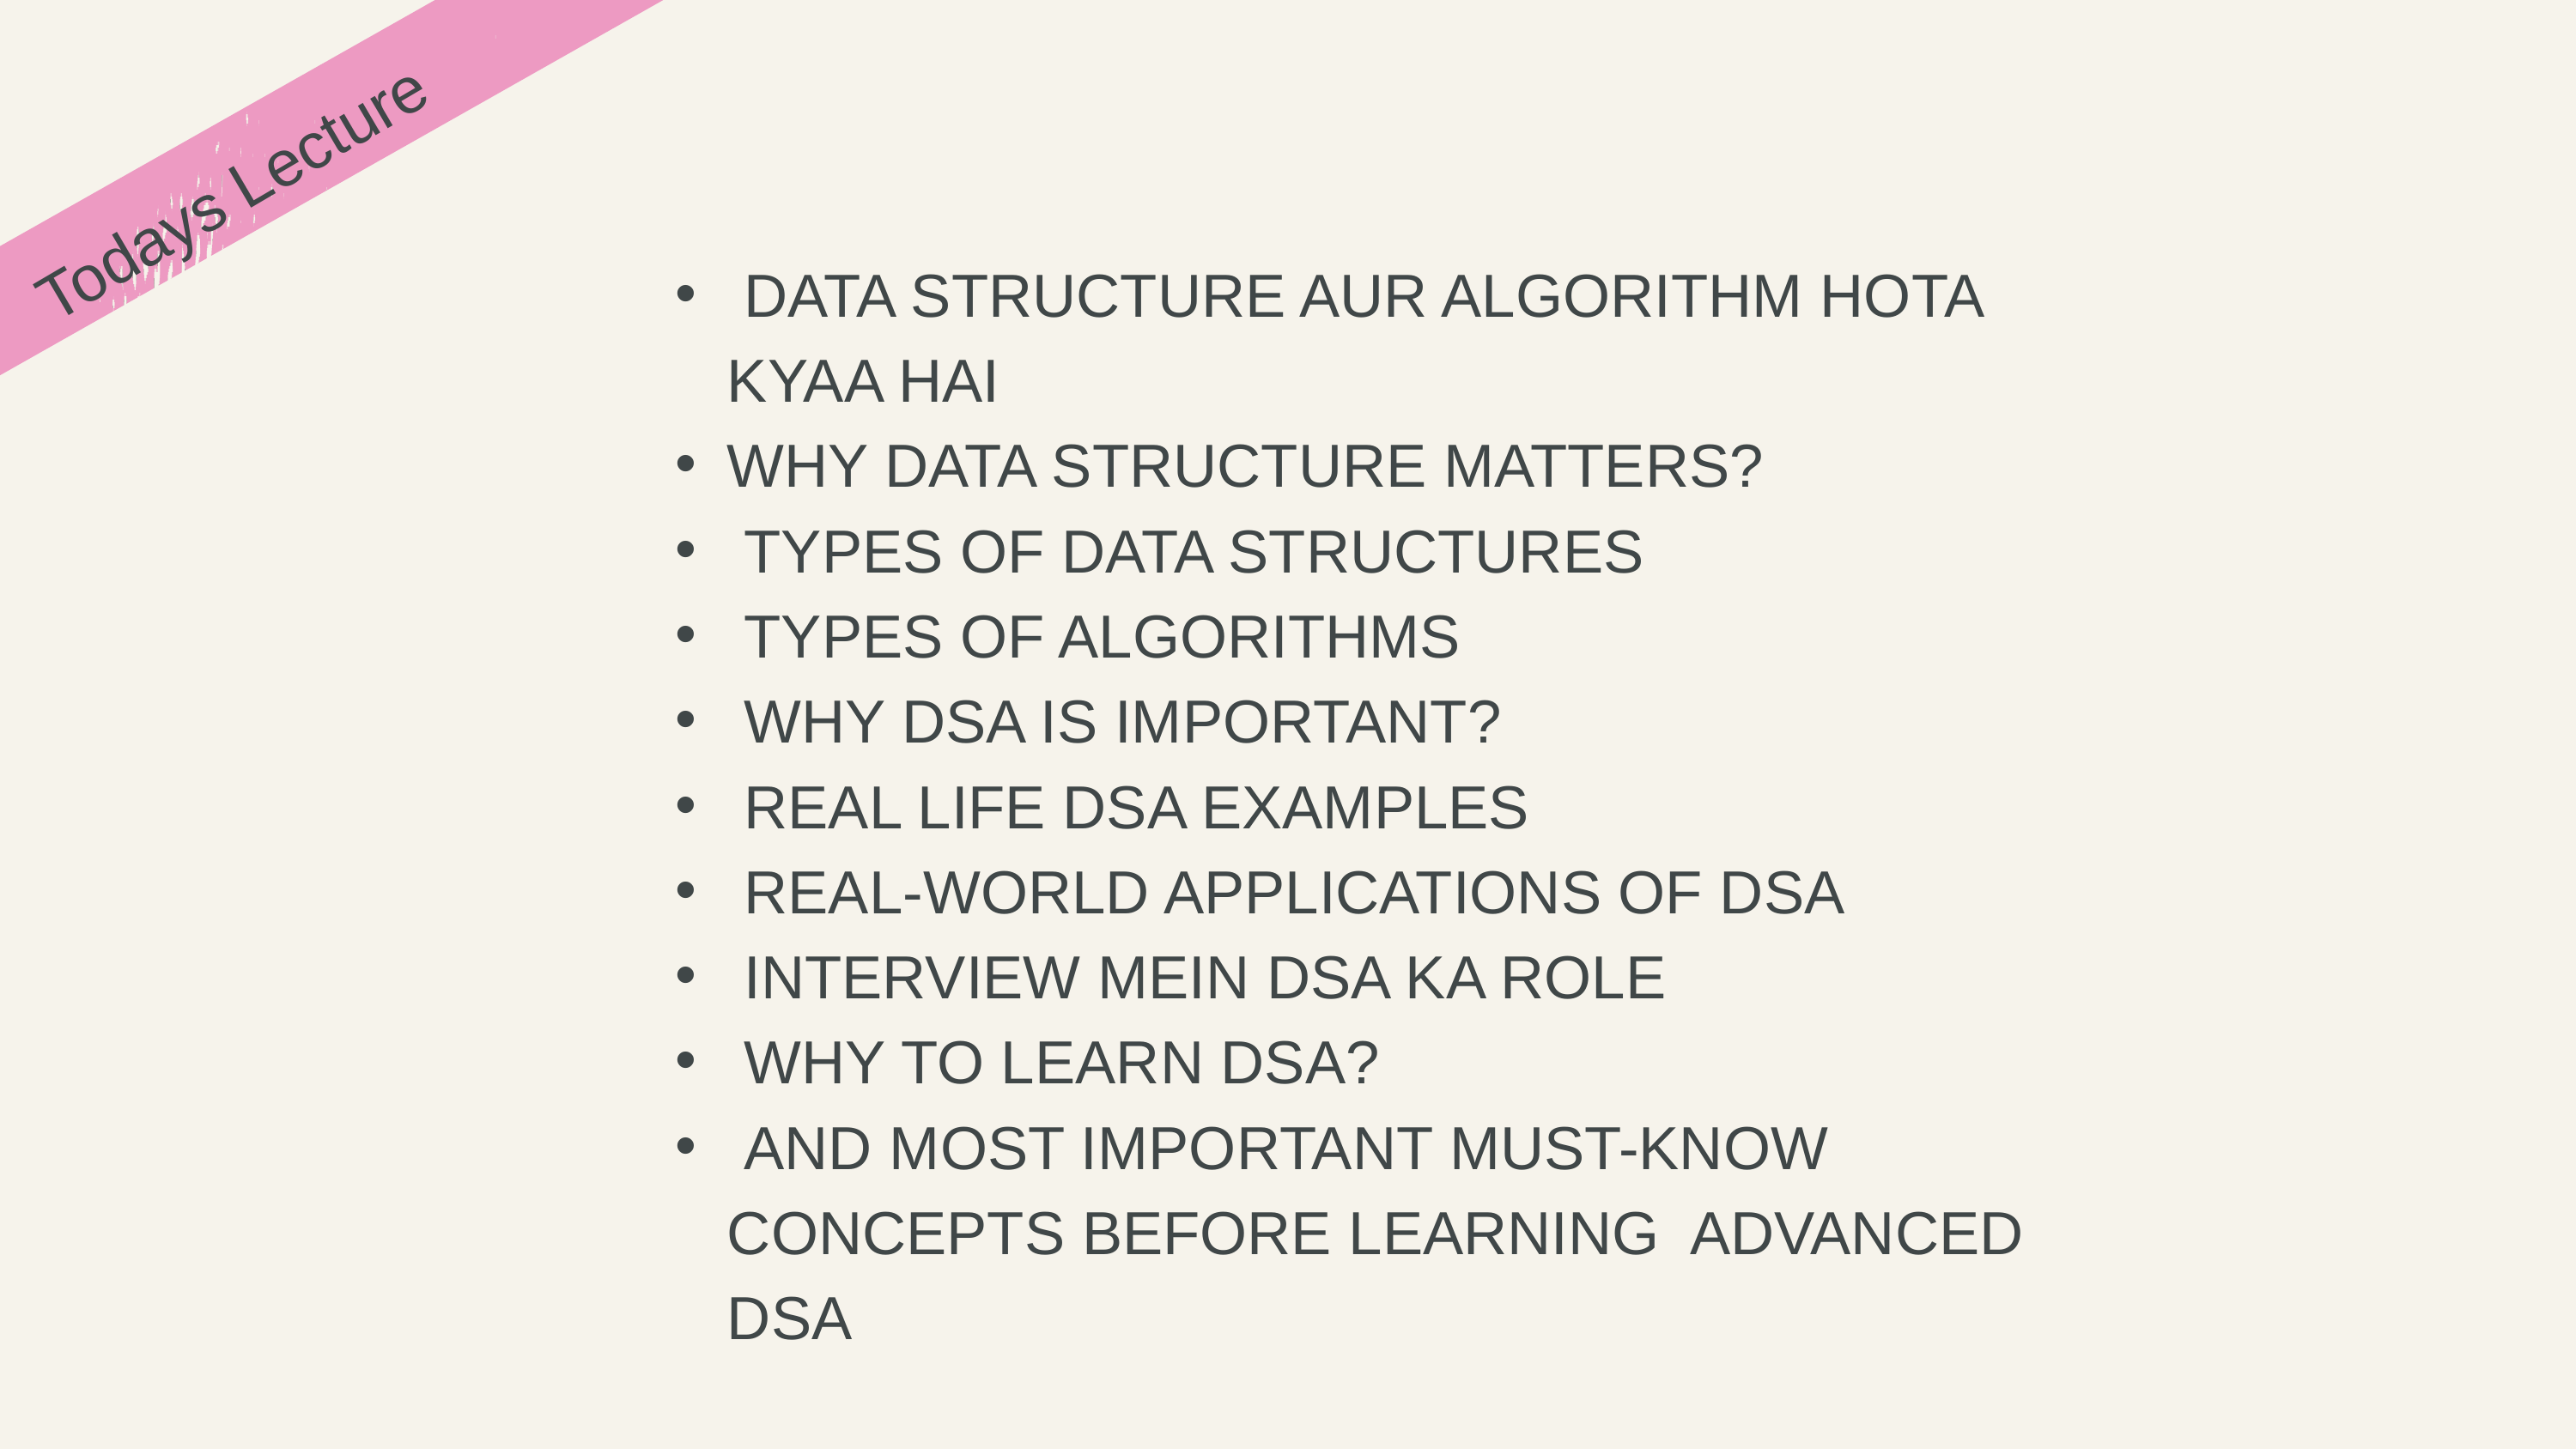

Todays Lecture
 DATA STRUCTURE AUR ALGORITHM HOTA KYAA HAI
WHY DATA STRUCTURE MATTERS?
 TYPES OF DATA STRUCTURES
 TYPES OF ALGORITHMS
 WHY DSA IS IMPORTANT?
 REAL LIFE DSA EXAMPLES
 REAL-WORLD APPLICATIONS OF DSA
 INTERVIEW MEIN DSA KA ROLE
 WHY TO LEARN DSA?
 AND MOST IMPORTANT MUST-KNOW CONCEPTS BEFORE LEARNING  ADVANCED DSA